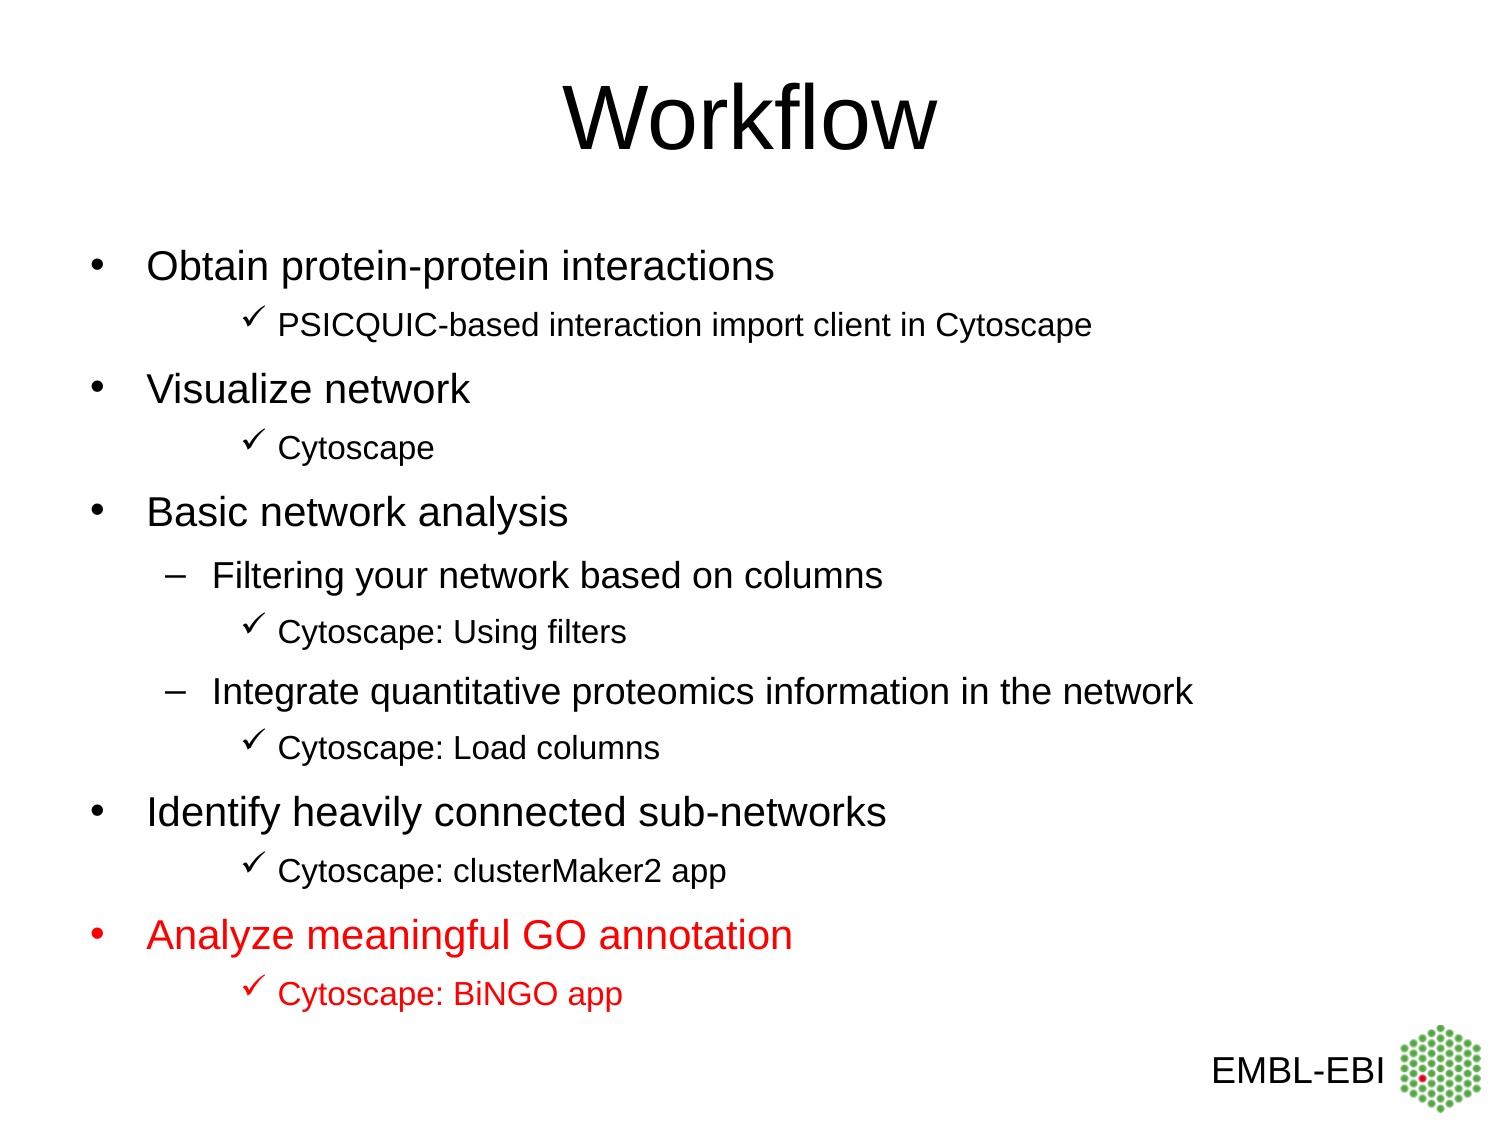

# Workflow
Obtain protein-protein interactions
PSICQUIC-based interaction import client in Cytoscape
Visualize network
Cytoscape
Basic network analysis
Filtering your network based on columns
Cytoscape: Using filters
Integrate quantitative proteomics information in the network
Cytoscape: Load columns
Identify heavily connected sub-networks
Cytoscape: clusterMaker2 app
Analyze meaningful GO annotation
Cytoscape: BiNGO app